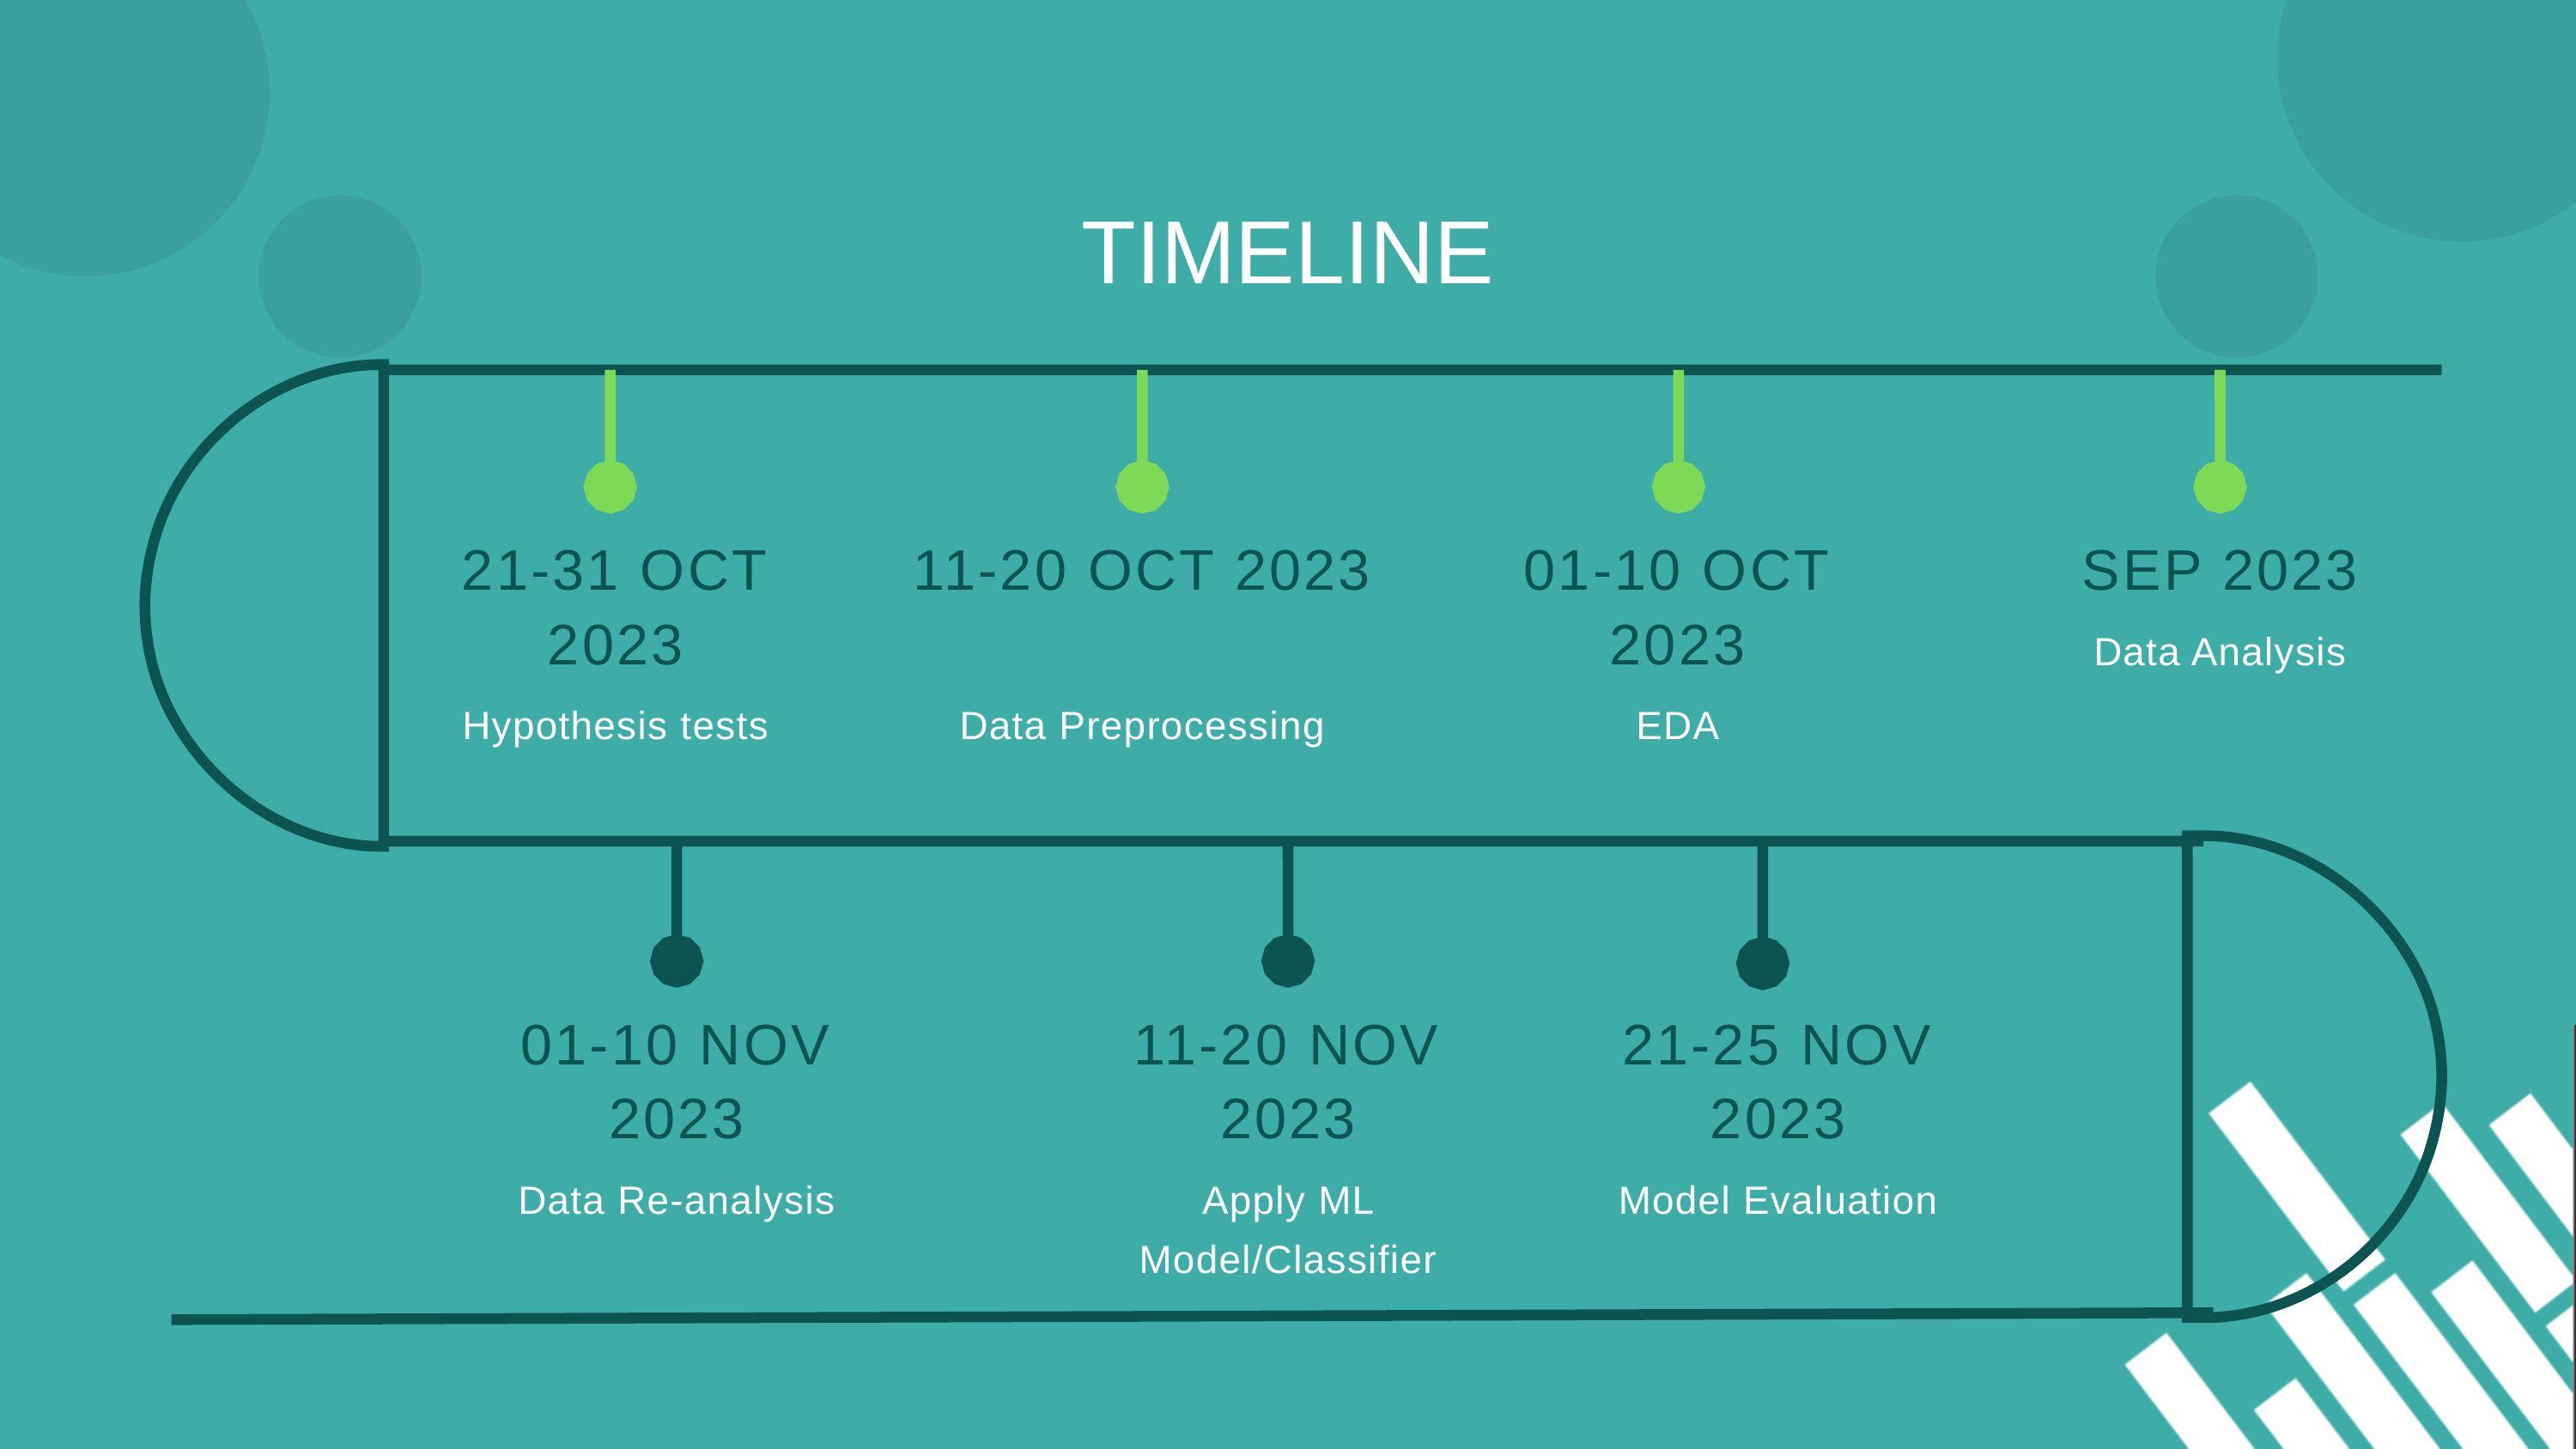

TIMELINE

21-31 OCT 2023
Hypothesis tests
11-20 OCT 2023
Data Preprocessing
01-10 OCT 2023
EDA
SEP 2023
Data Analysis

01-10 NOV 2023
Data Re-analysis
11-20 NOV 2023
Apply ML Model/Classifier
21-25 NOV 2023
Model Evaluation